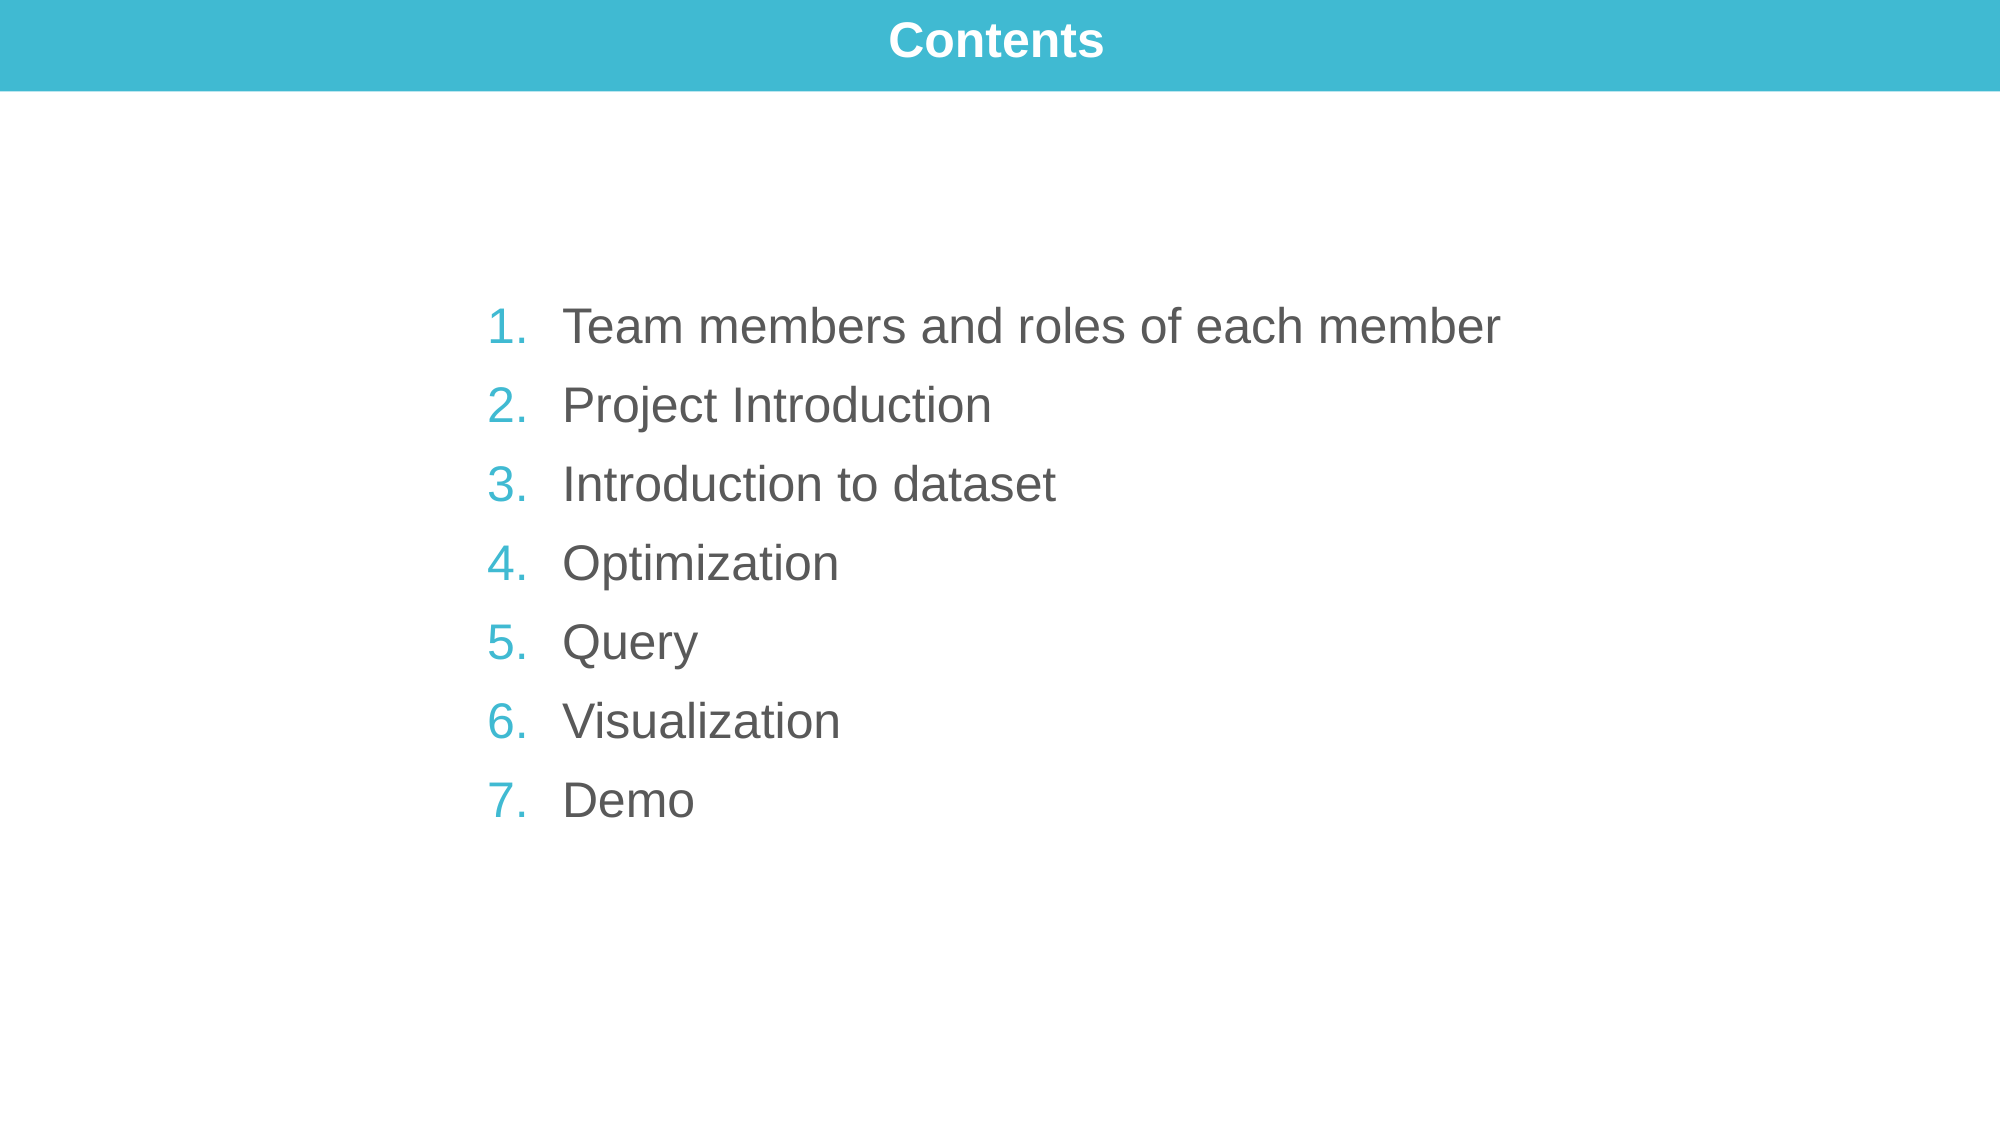

Contents

Team members and roles of each member
Project Introduction
Introduction to dataset
Optimization
Query
Visualization
Demo